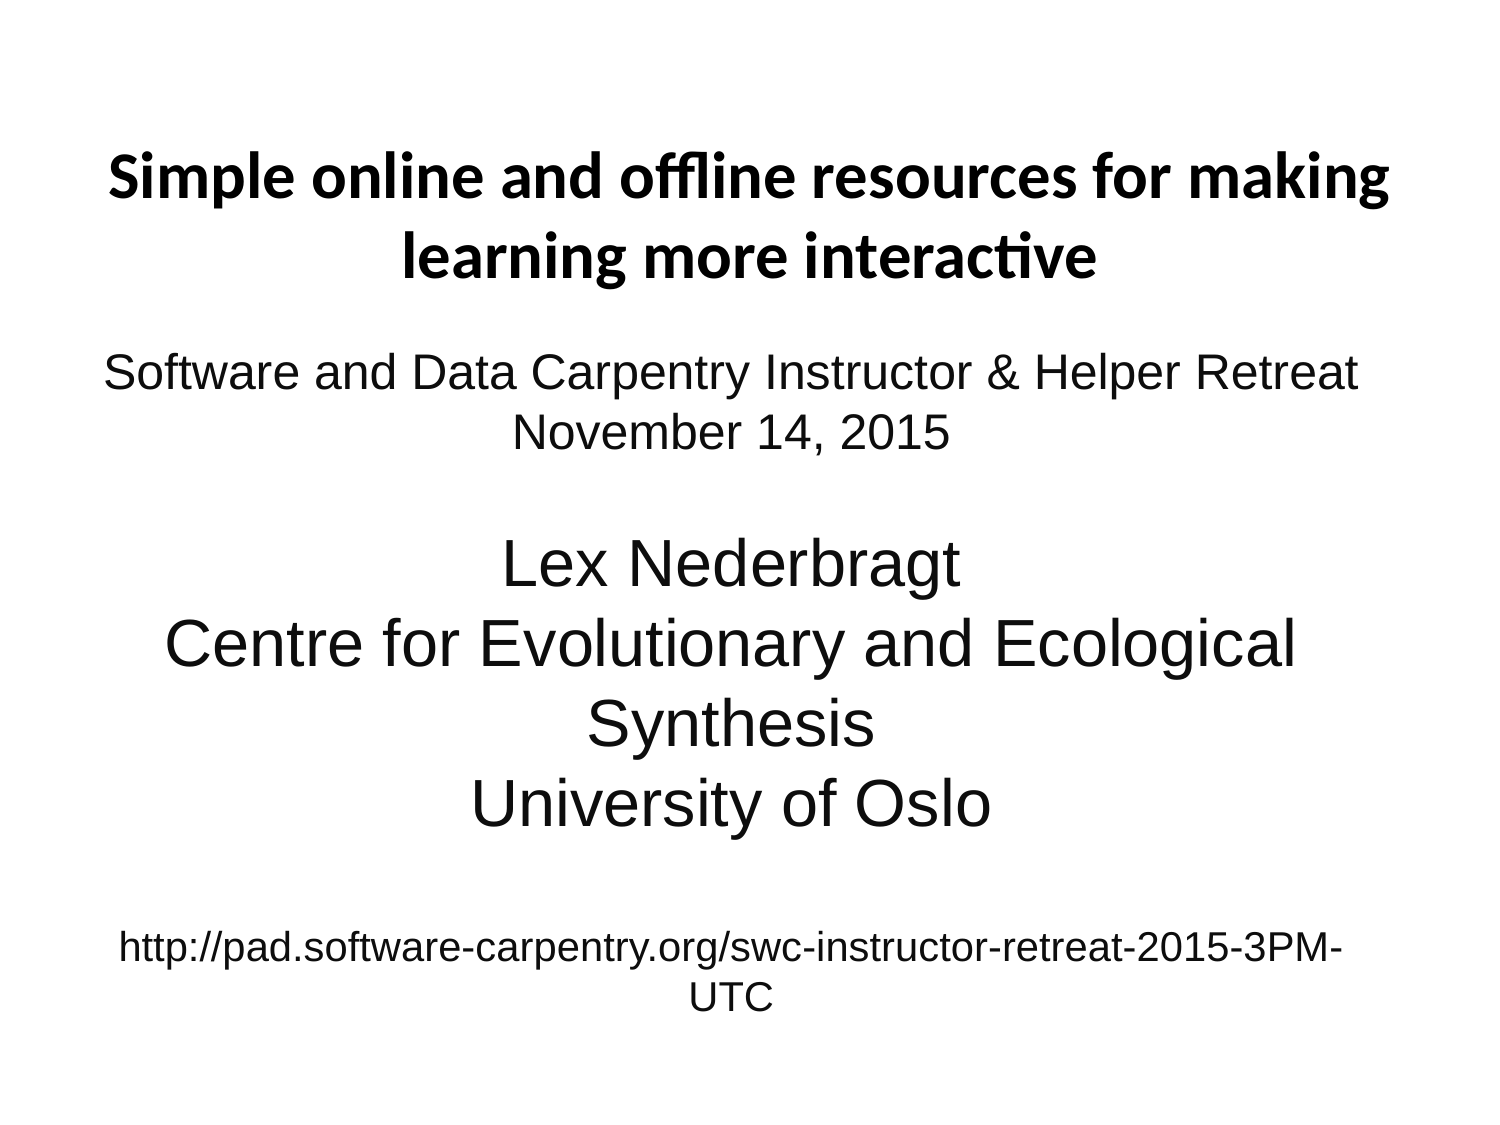

# Simple online and offline resources for making learning more interactive
Software and Data Carpentry Instructor & Helper Retreat
November 14, 2015

Lex Nederbragt
Centre for Evolutionary and Ecological Synthesis
University of Oslo

http://pad.software-carpentry.org/swc-instructor-retreat-2015-3PM-UTC